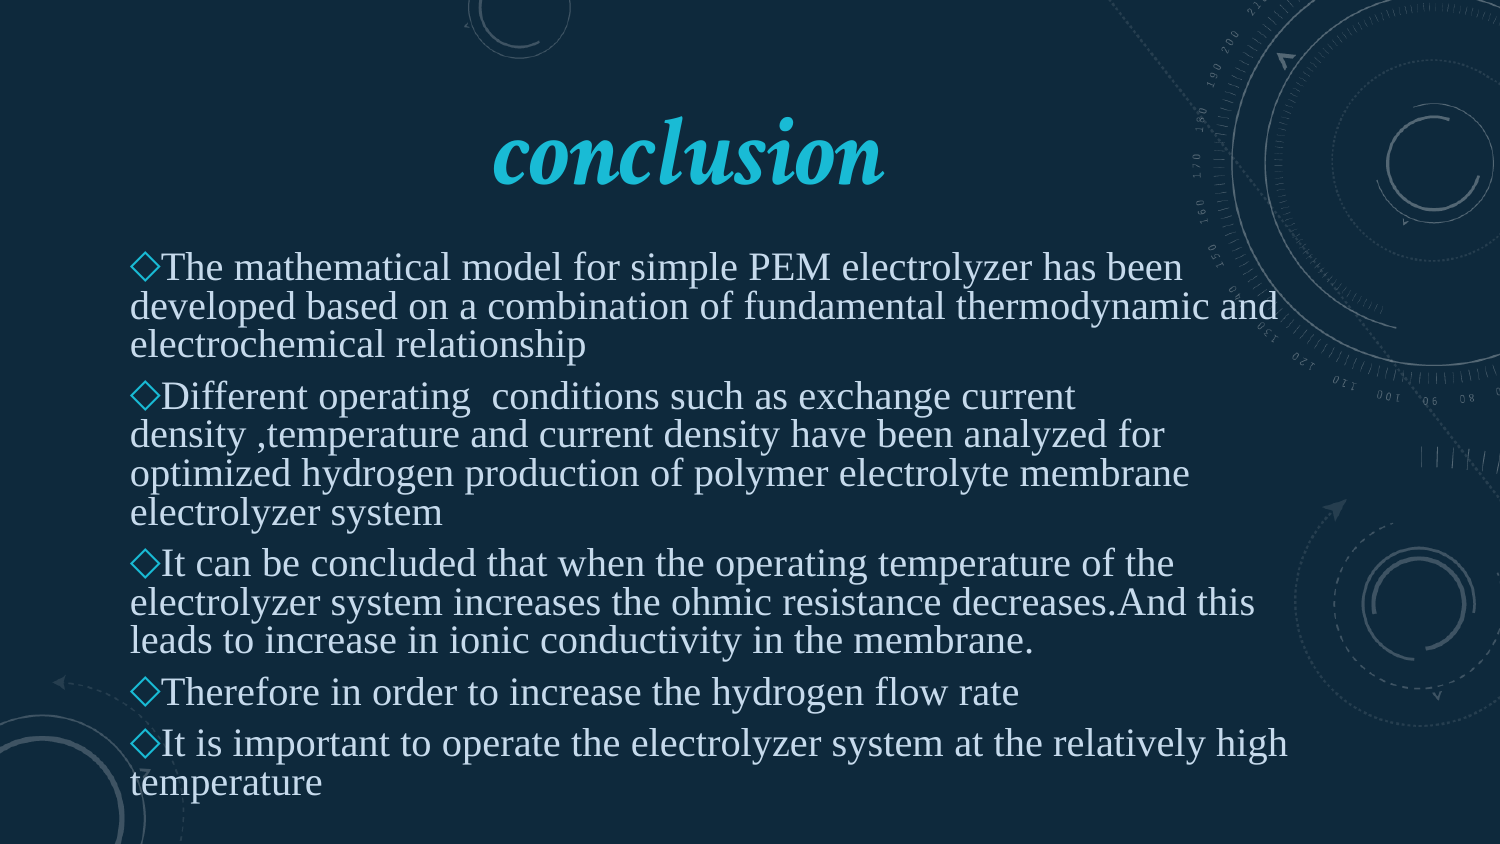

# conclusion
The mathematical model for simple PEM electrolyzer has been developed based on a combination of fundamental thermodynamic and electrochemical relationship
Different operating  conditions such as exchange current density ,temperature and current density have been analyzed for optimized hydrogen production of polymer electrolyte membrane electrolyzer system
It can be concluded that when the operating temperature of the electrolyzer system increases the ohmic resistance decreases.And this leads to increase in ionic conductivity in the membrane.
Therefore in order to increase the hydrogen flow rate
It is important to operate the electrolyzer system at the relatively high temperature